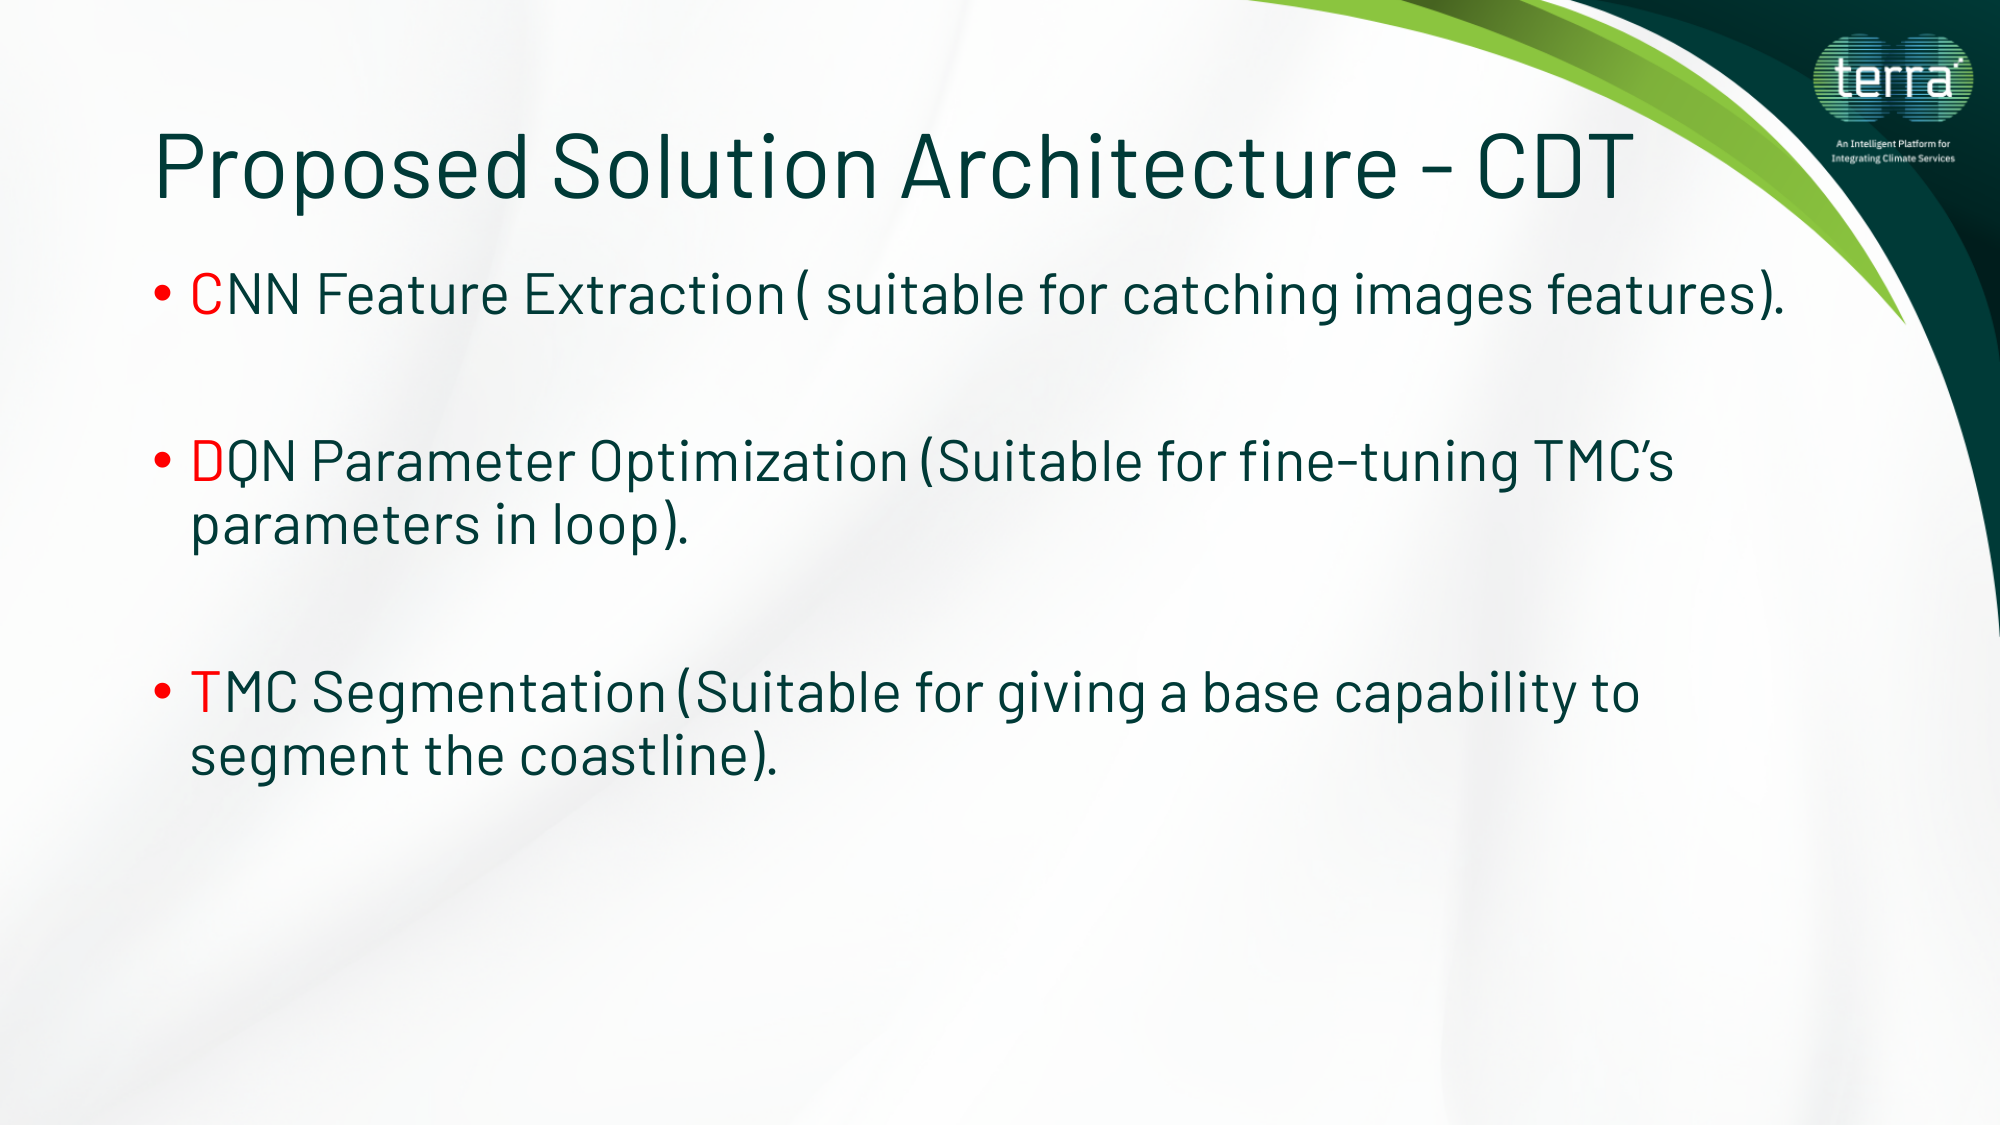

# Proposed Solution Architecture - CDT
CNN Feature Extraction ( suitable for catching images features).

DQN Parameter Optimization (Suitable for fine-tuning TMC’s parameters in loop).

TMC Segmentation (Suitable for giving a base capability to segment the coastline).

5